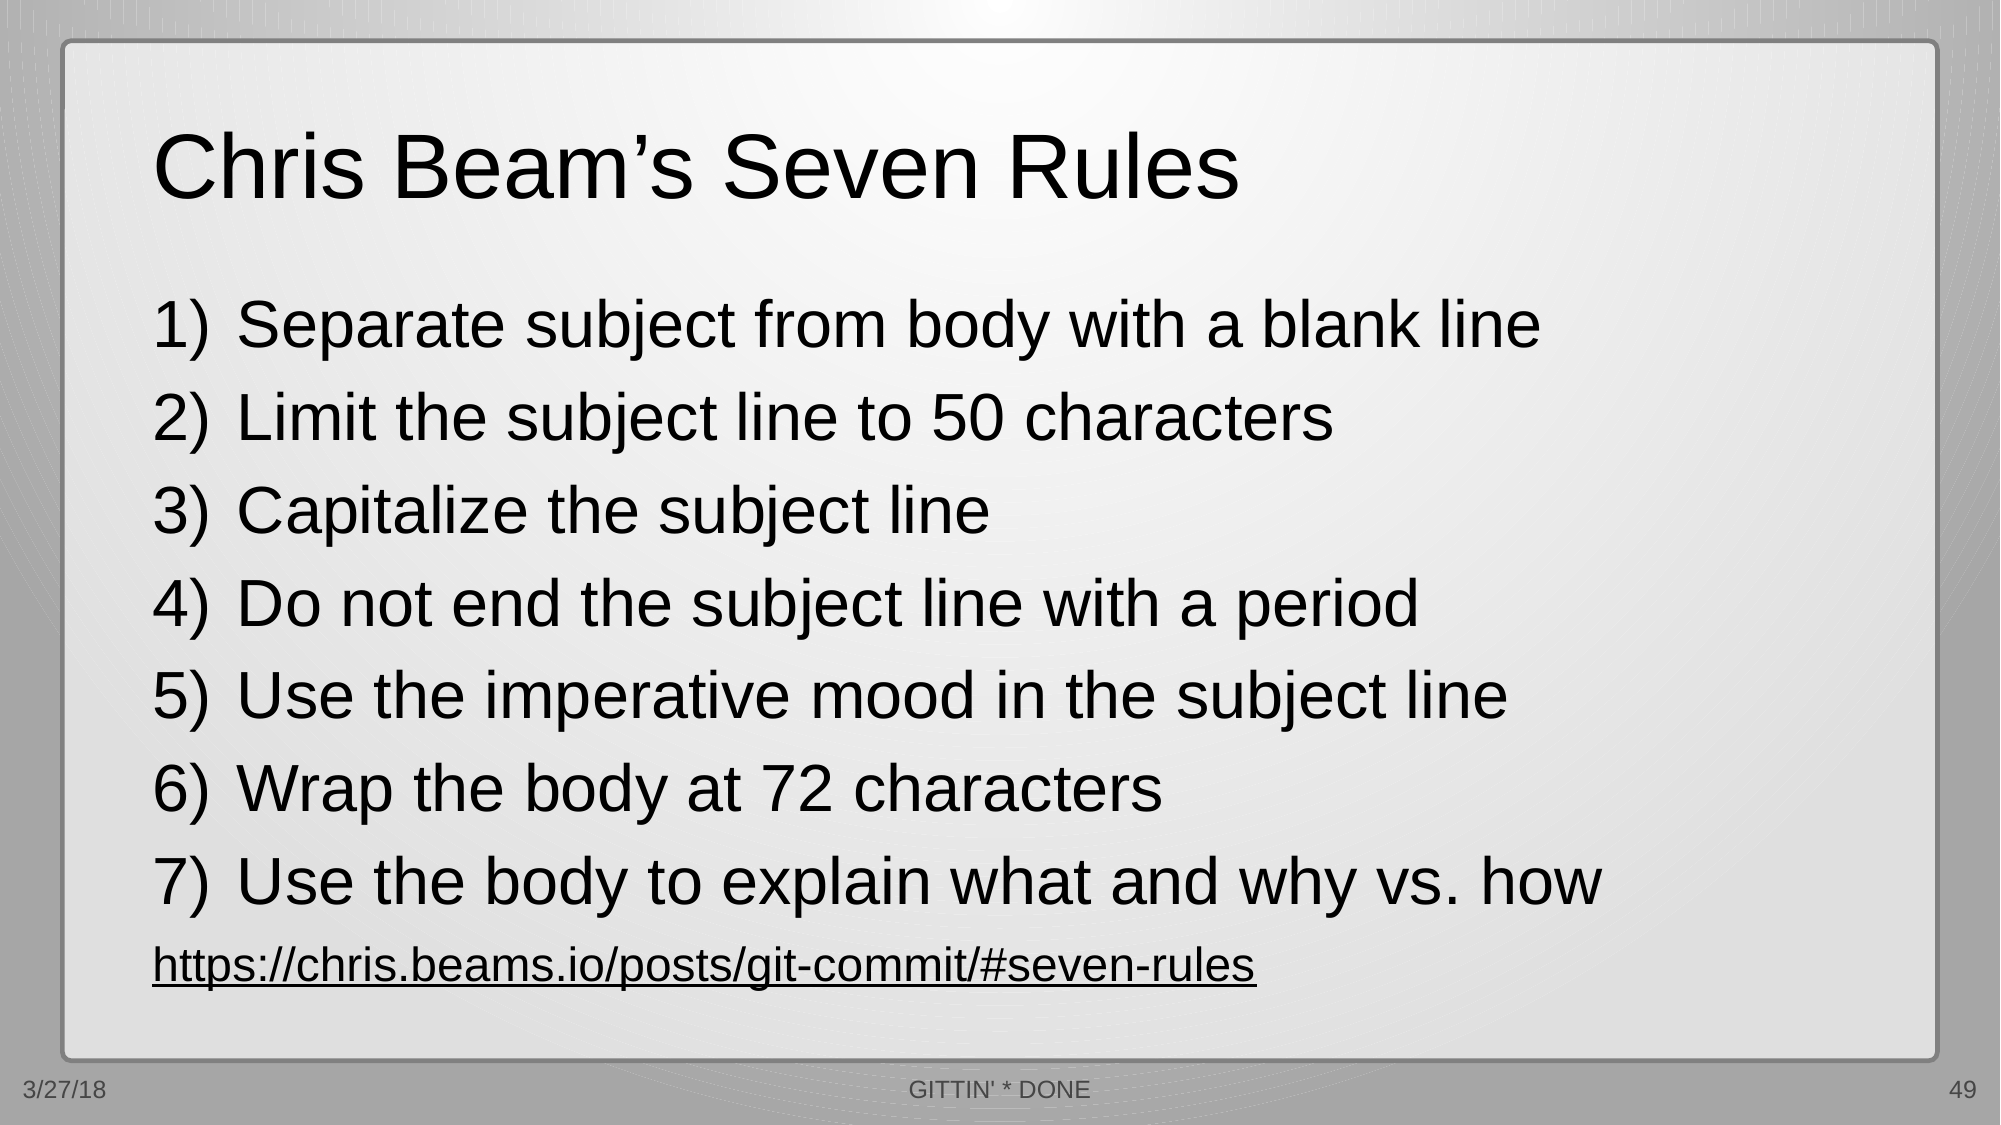

# Chris Beam’s Seven Rules
Separate subject from body with a blank line
Limit the subject line to 50 characters
Capitalize the subject line
Do not end the subject line with a period
Use the imperative mood in the subject line
Wrap the body at 72 characters
Use the body to explain what and why vs. how
https://chris.beams.io/posts/git-commit/#seven-rules
3/27/18
GITTIN' * DONE
49